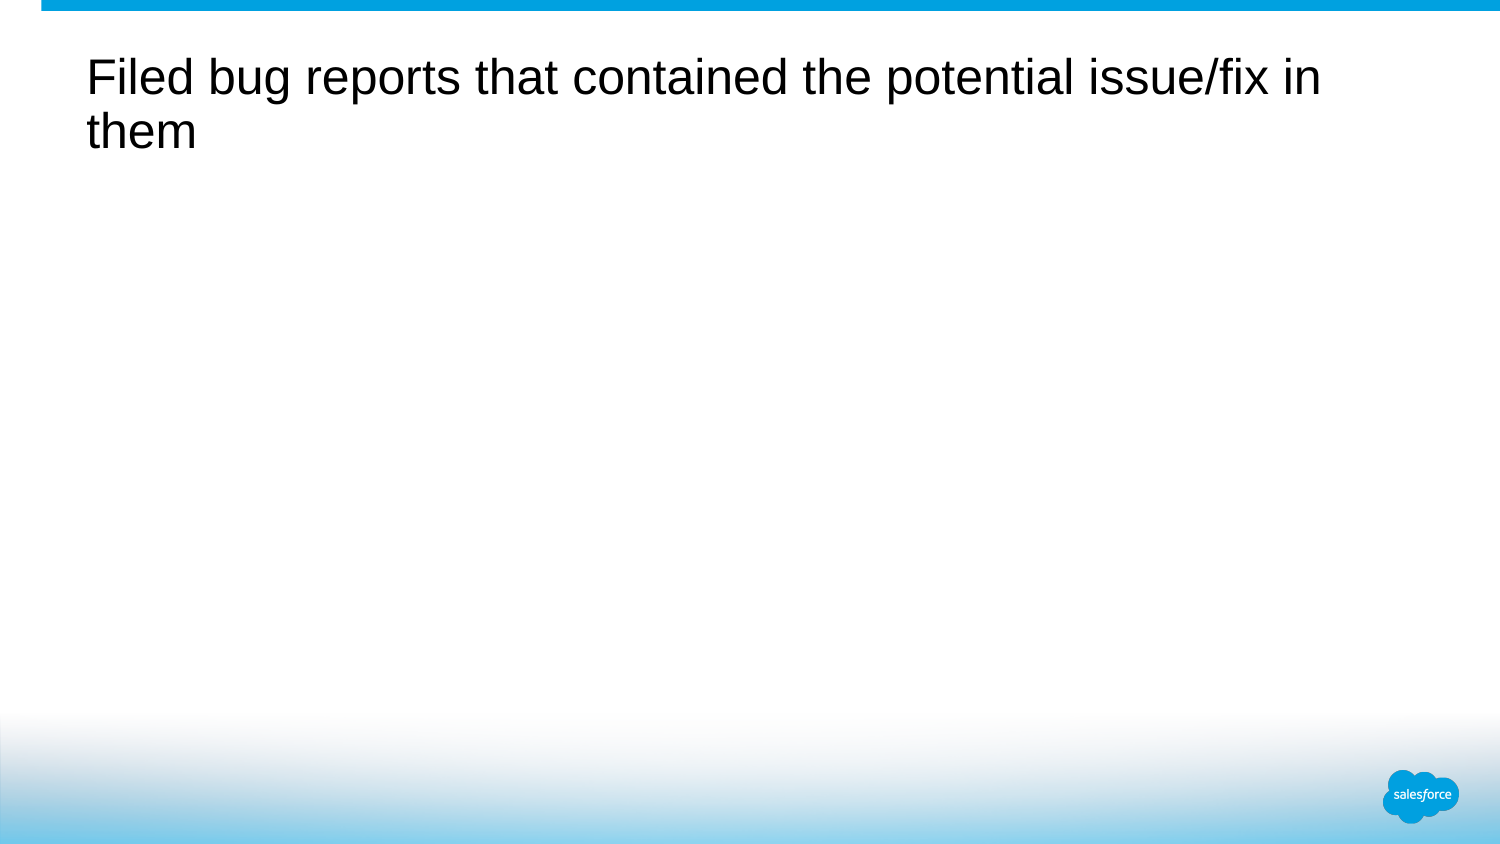

Filed bug reports that contained the potential issue/fix in them